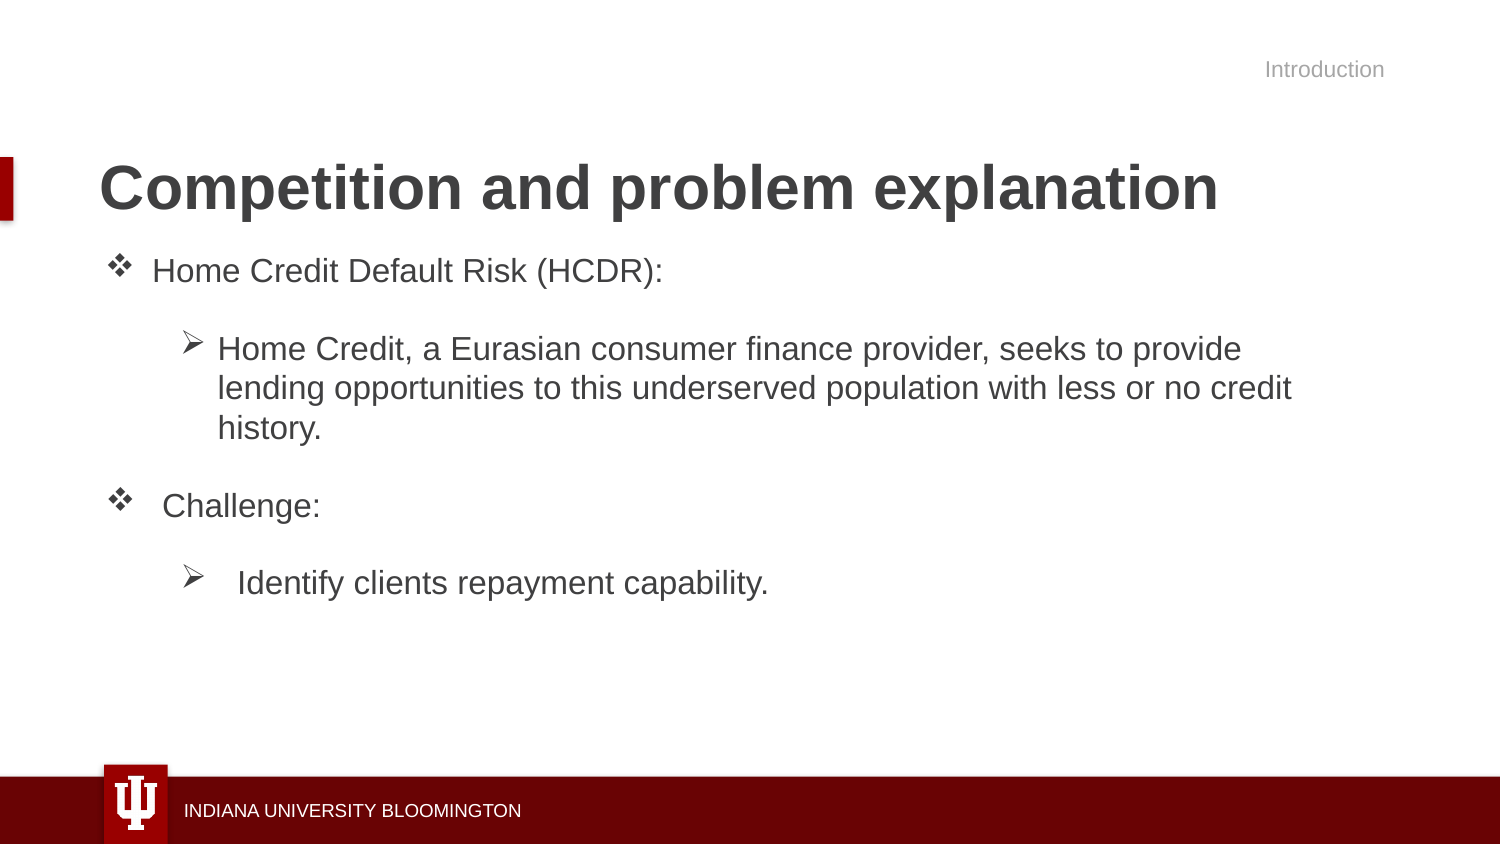

Introduction
# Competition and problem explanation
Home Credit Default Risk (HCDR):
Home Credit, a Eurasian consumer finance provider, seeks to provide lending opportunities to this underserved population with less or no credit history.
Challenge:
Identify clients repayment capability.